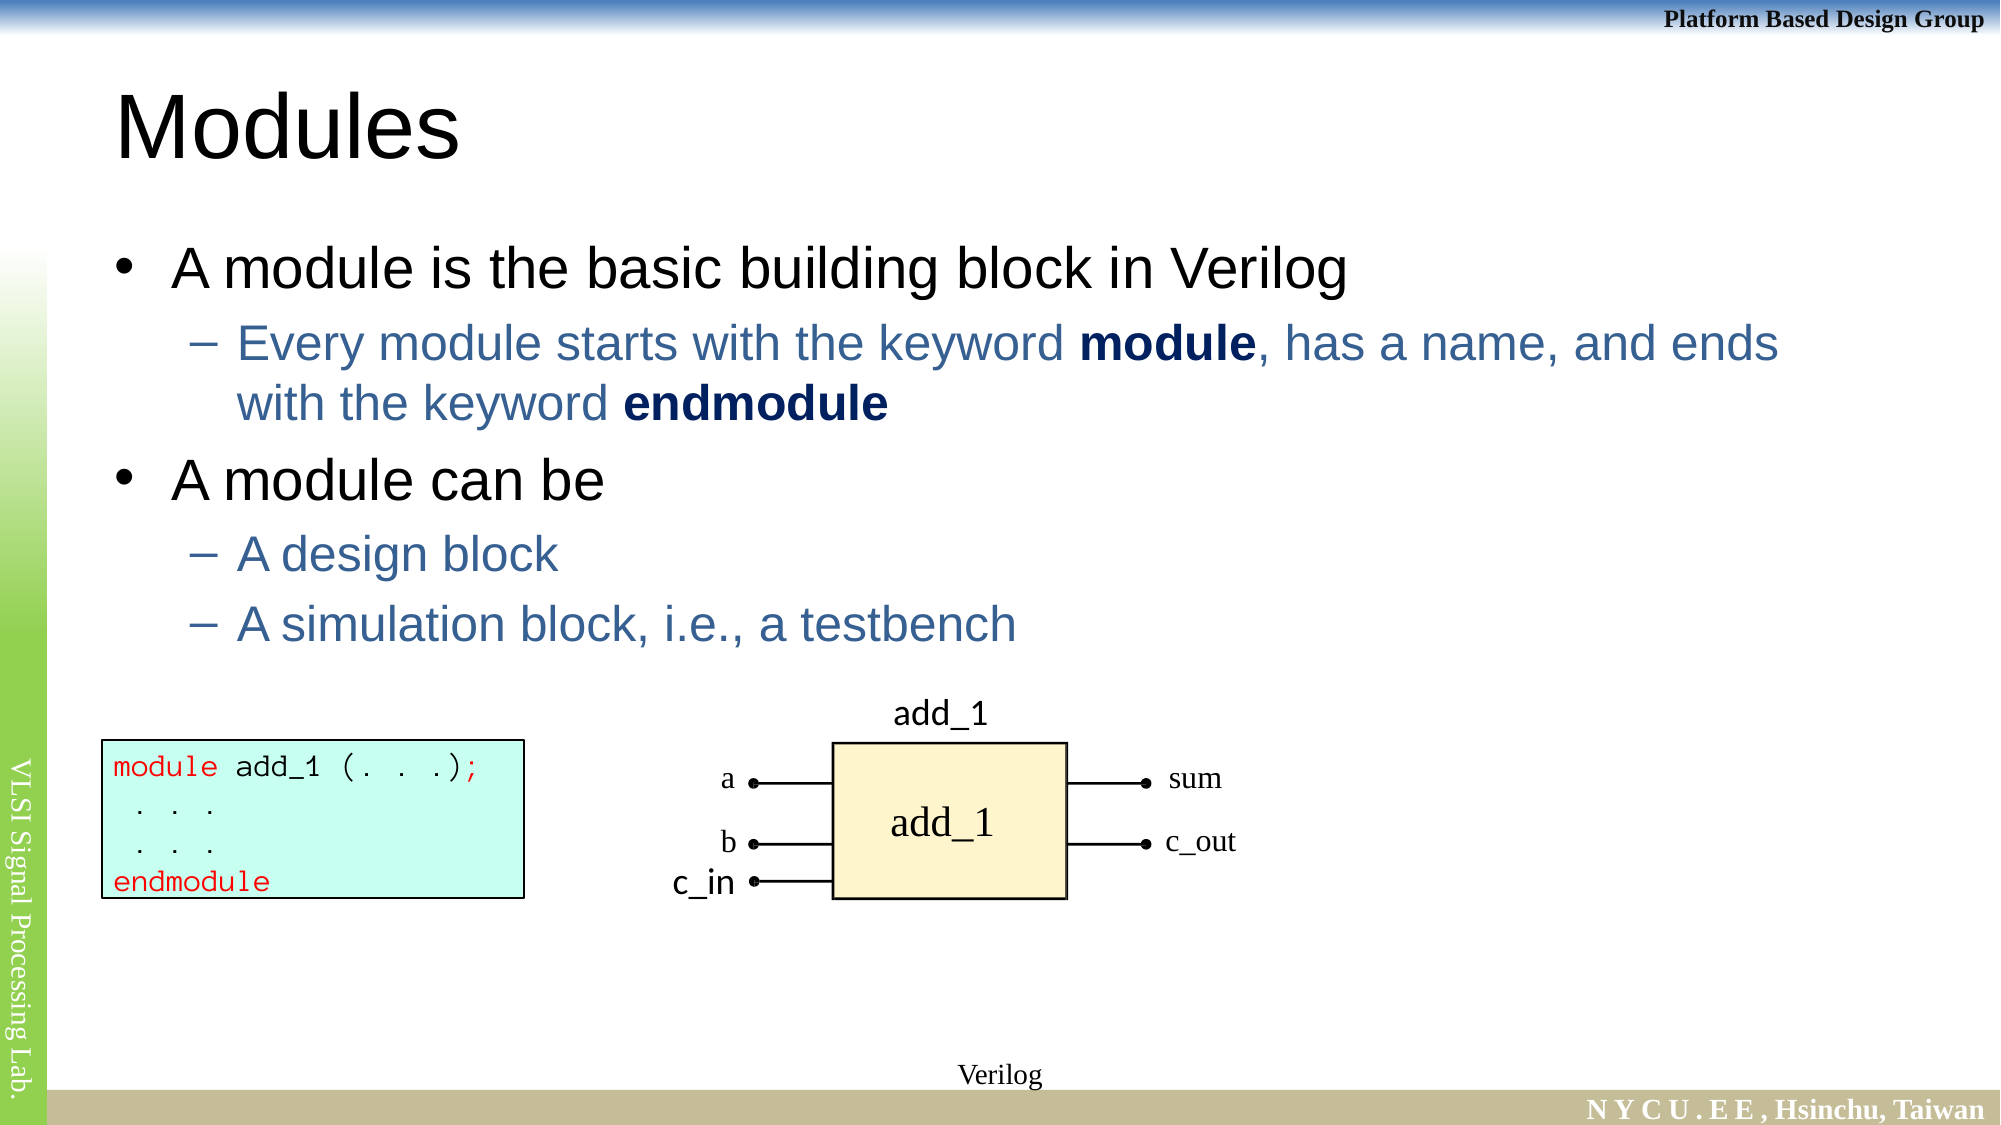

# Modules
A module is the basic building block in Verilog
Every module starts with the keyword module, has a name, and ends  with the keyword endmodule
A module can be
A design block
A simulation block, i.e., a testbench

add_1

a
b
sum
c_out

  add_1

c_in

module add_1 (. . .);
. . .
. . .
endmodule
Verilog